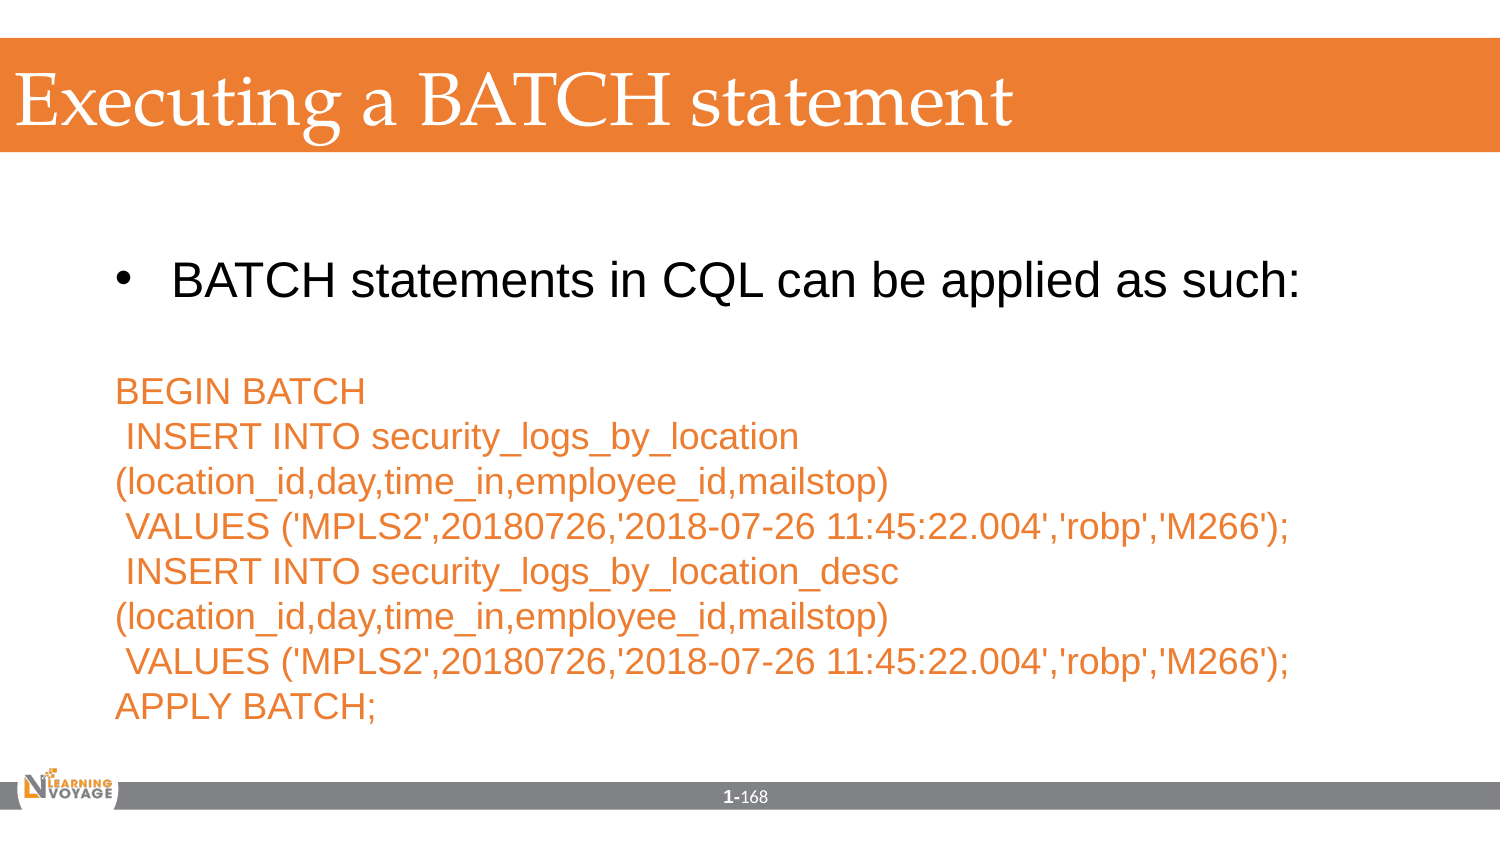

Executing a BATCH statement
BATCH statements in CQL can be applied as such:

BEGIN BATCH
 INSERT INTO security_logs_by_location (location_id,day,time_in,employee_id,mailstop)
 VALUES ('MPLS2',20180726,'2018-07-26 11:45:22.004','robp','M266');
 INSERT INTO security_logs_by_location_desc (location_id,day,time_in,employee_id,mailstop)
 VALUES ('MPLS2',20180726,'2018-07-26 11:45:22.004','robp','M266');
APPLY BATCH;
1-168